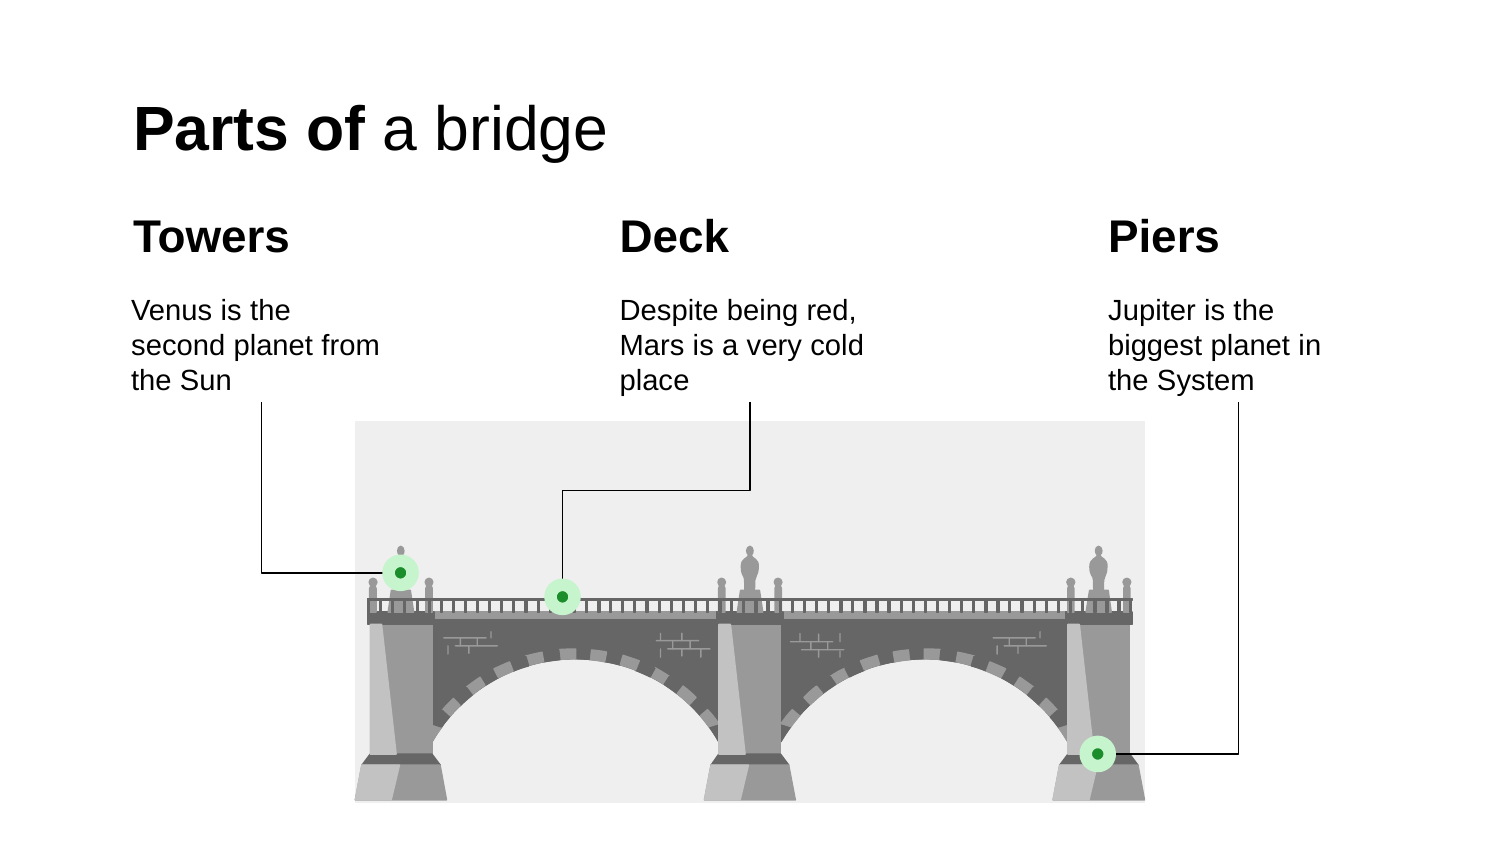

# Parts of a bridge
Deck
Piers
Towers
Venus is the second planet from the Sun
Despite being red, Mars is a very cold place
Jupiter is the biggest planet in the System